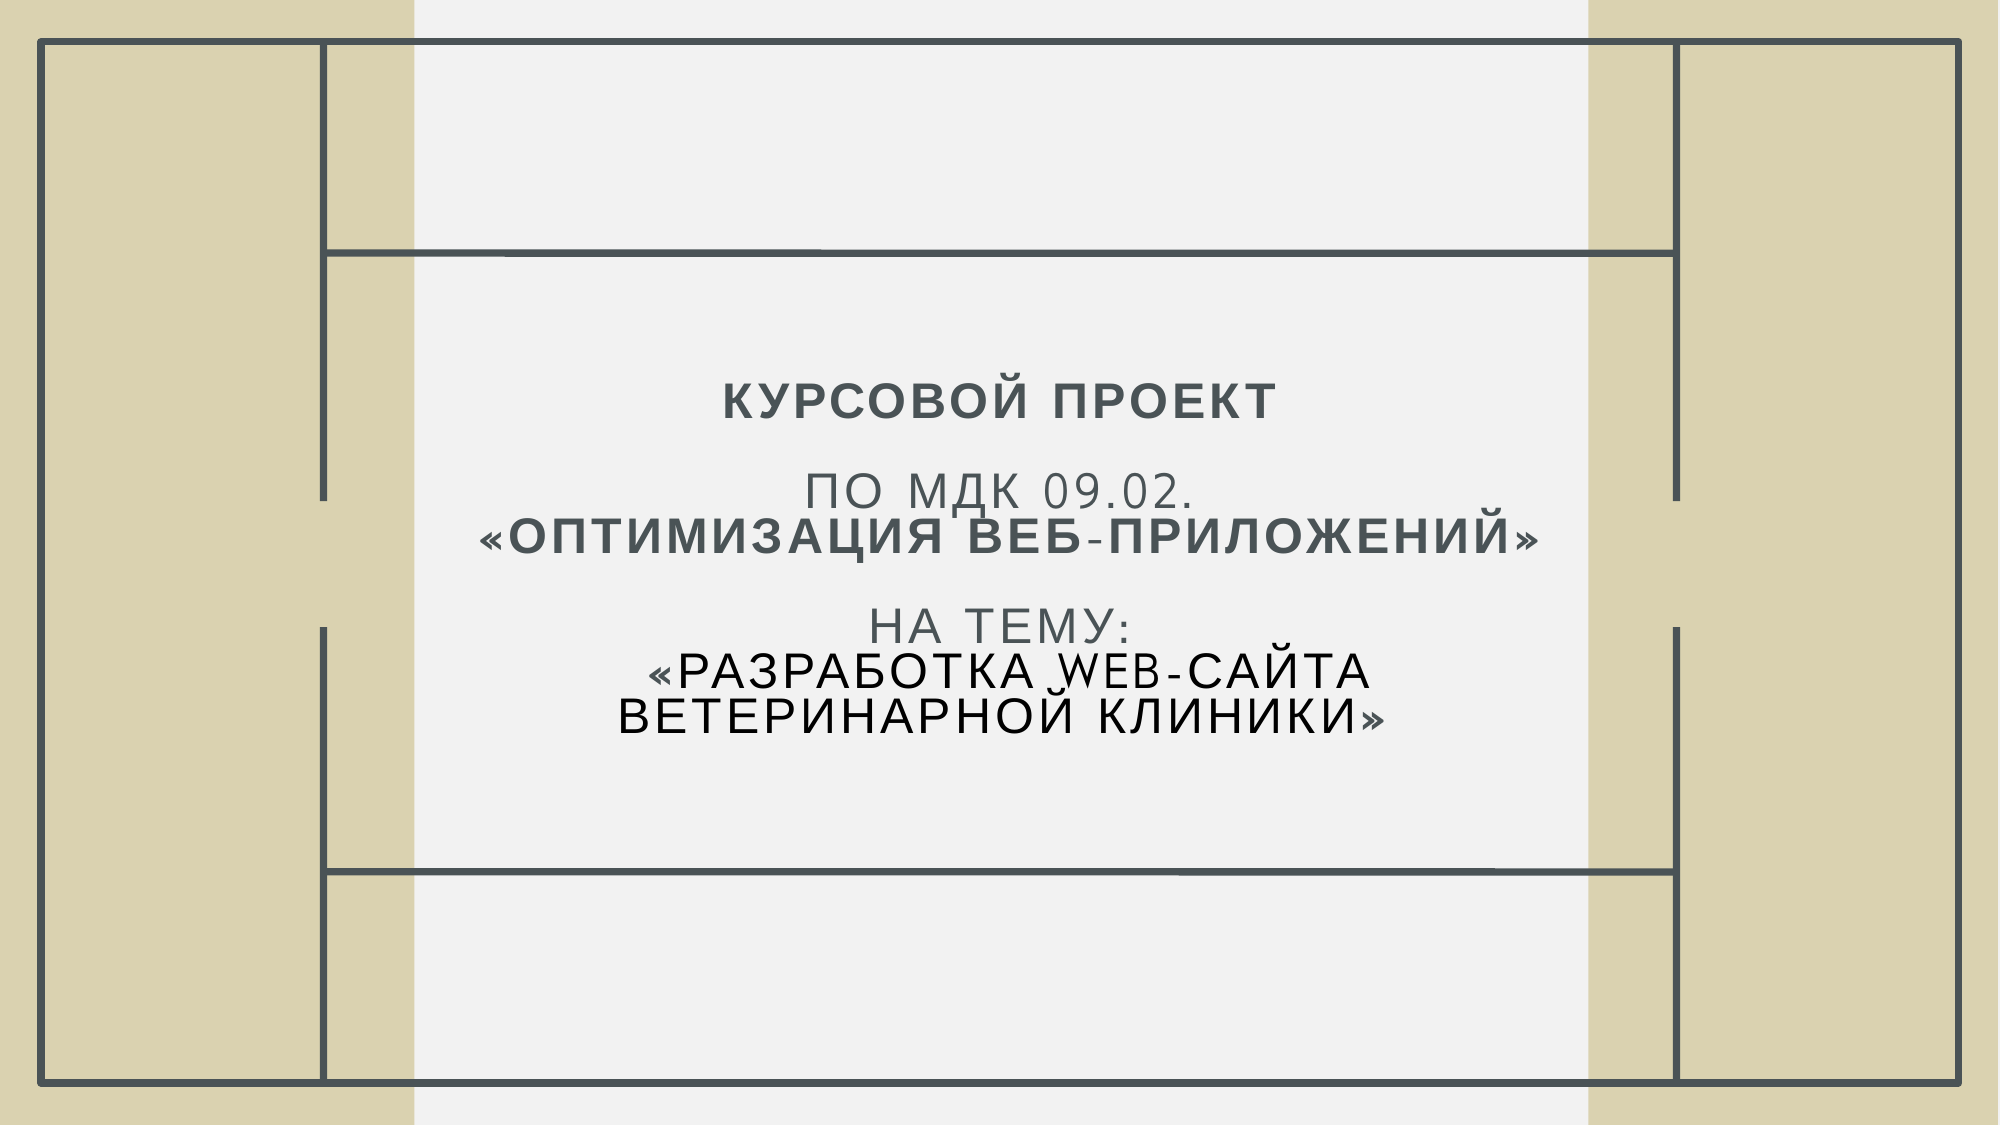

# Курсовой проект   По МДК 09.02. «Оптимизация веб-приложений»   На тему: «Разработка Web-сайта ветеринарной клиники»